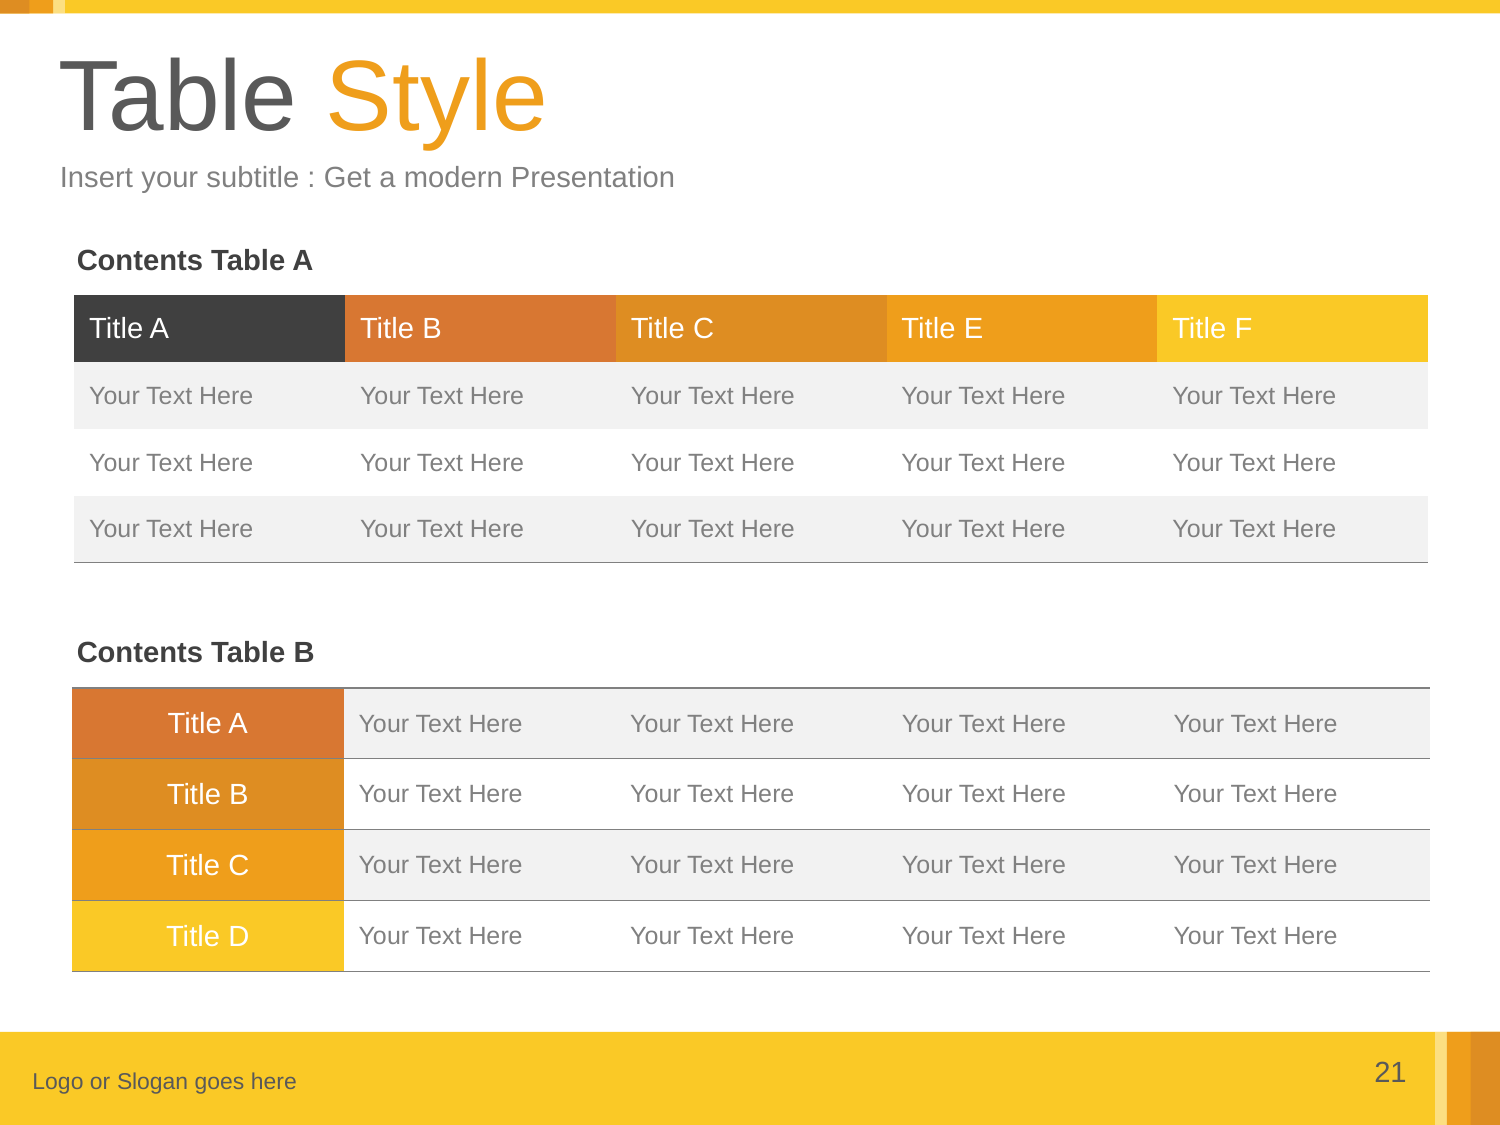

# Table Style
Insert your subtitle : Get a modern Presentation
Contents Table A
| Title A | Title B | Title C | Title E | Title F |
| --- | --- | --- | --- | --- |
| Your Text Here | Your Text Here | Your Text Here | Your Text Here | Your Text Here |
| Your Text Here | Your Text Here | Your Text Here | Your Text Here | Your Text Here |
| Your Text Here | Your Text Here | Your Text Here | Your Text Here | Your Text Here |
Contents Table B
| Title A | Your Text Here | Your Text Here | Your Text Here | Your Text Here |
| --- | --- | --- | --- | --- |
| Title B | Your Text Here | Your Text Here | Your Text Here | Your Text Here |
| Title C | Your Text Here | Your Text Here | Your Text Here | Your Text Here |
| Title D | Your Text Here | Your Text Here | Your Text Here | Your Text Here |